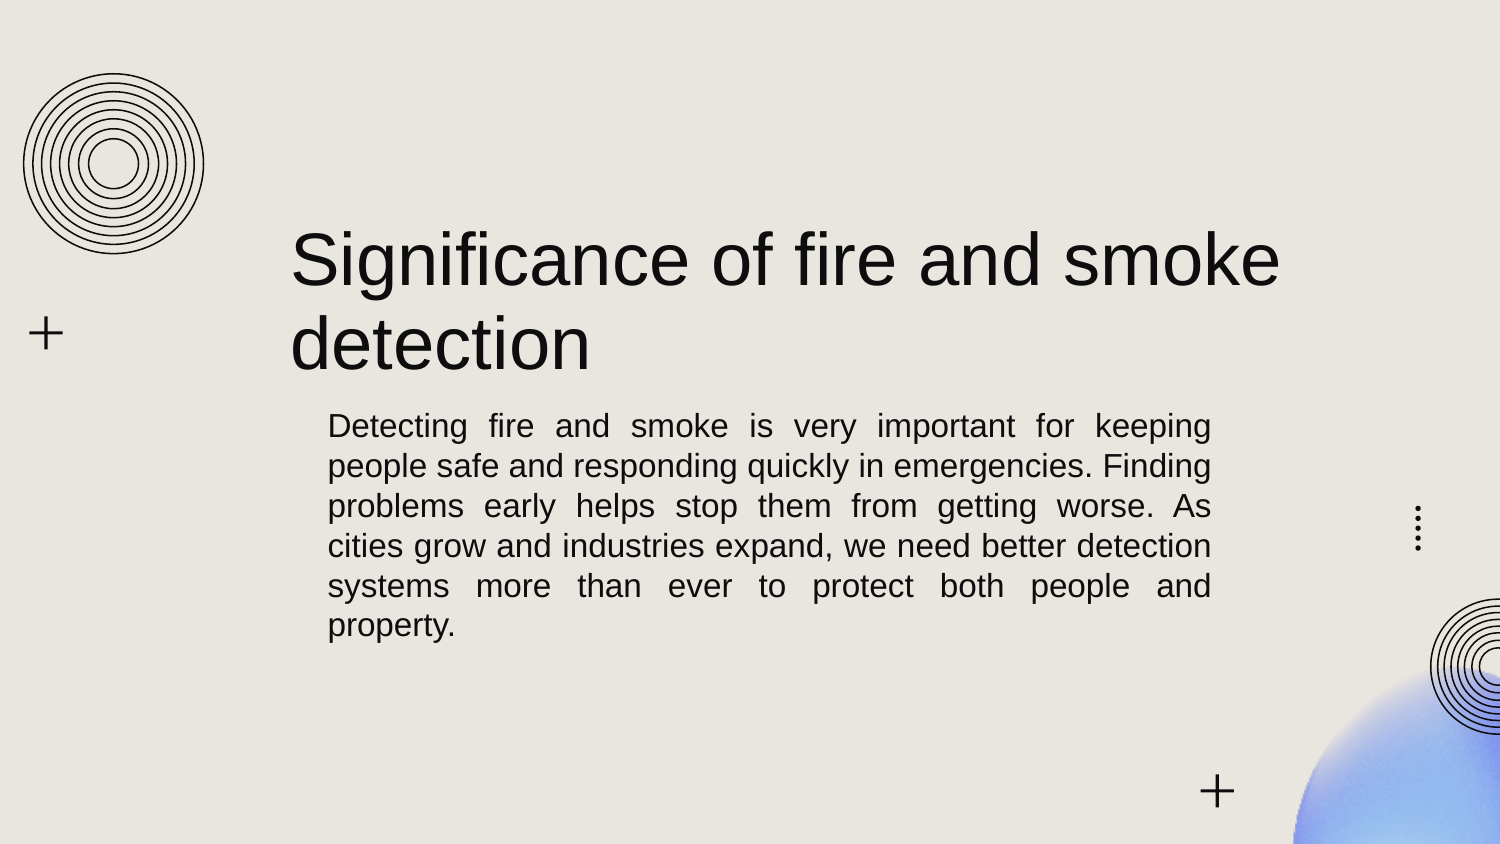

# Significance of fire and smoke detection
Detecting fire and smoke is very important for keeping people safe and responding quickly in emergencies. Finding problems early helps stop them from getting worse. As cities grow and industries expand, we need better detection systems more than ever to protect both people and property.